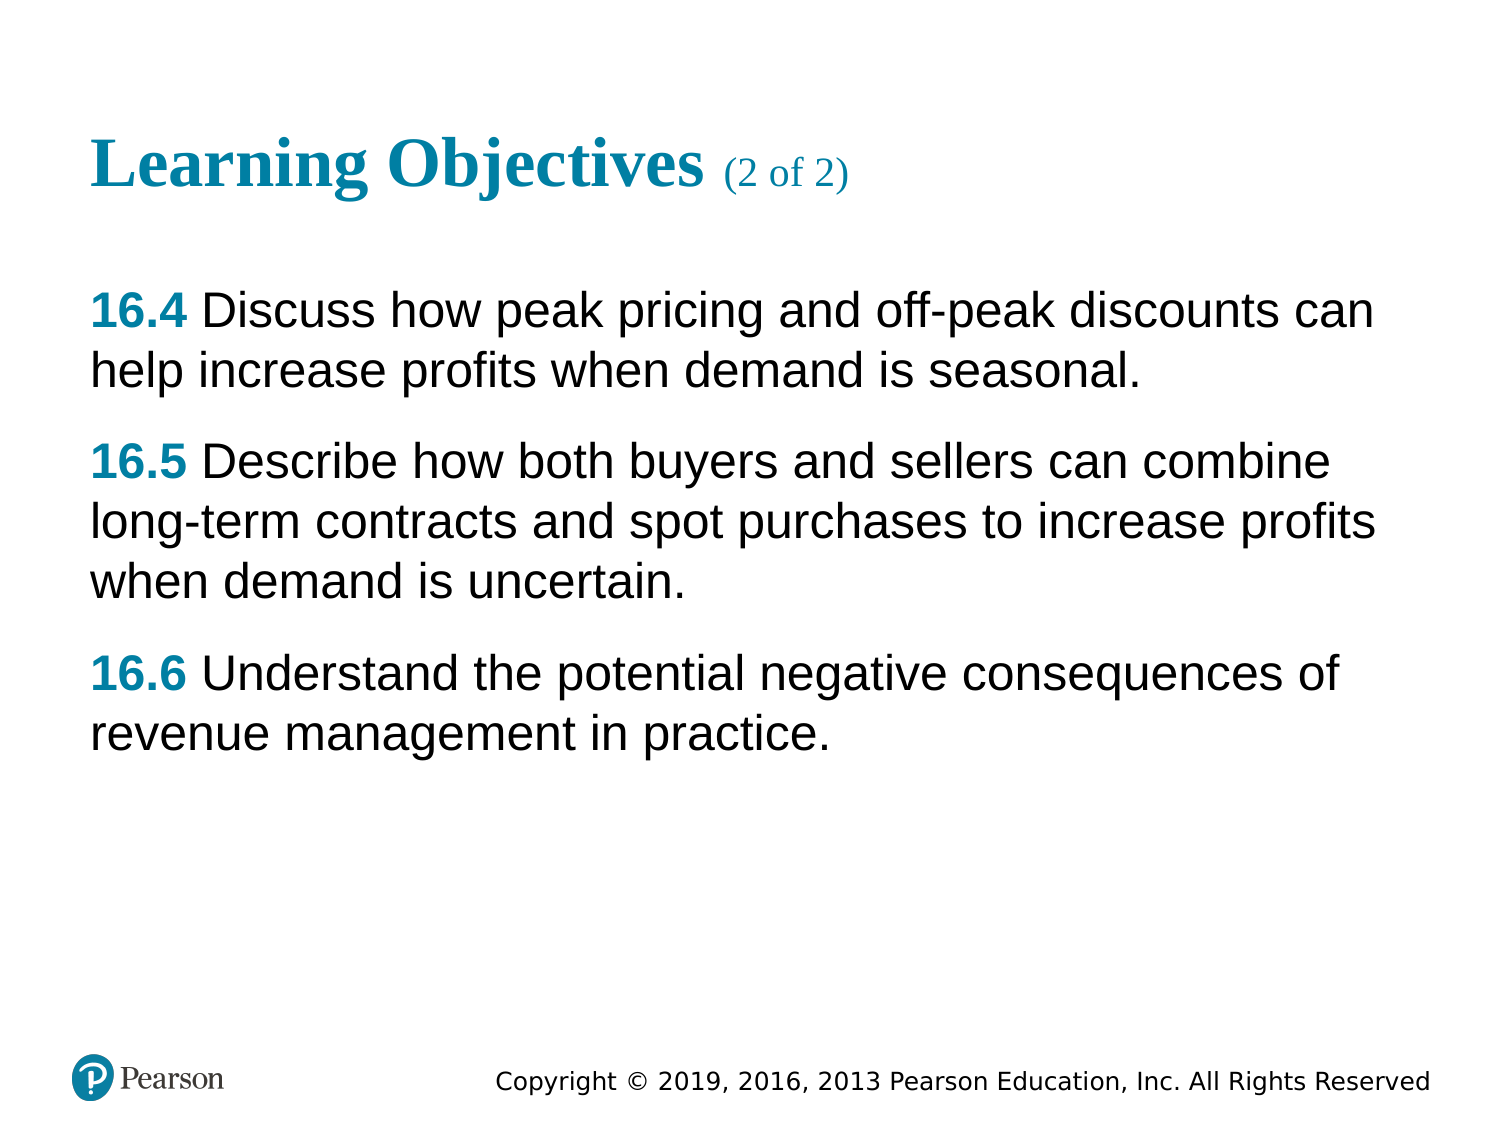

# Learning Objectives (2 of 2)
16.4 Discuss how peak pricing and off-peak discounts can help increase profits when demand is seasonal.
16.5 Describe how both buyers and sellers can combine long-term contracts and spot purchases to increase profits when demand is uncertain.
16.6 Understand the potential negative consequences of revenue management in practice.